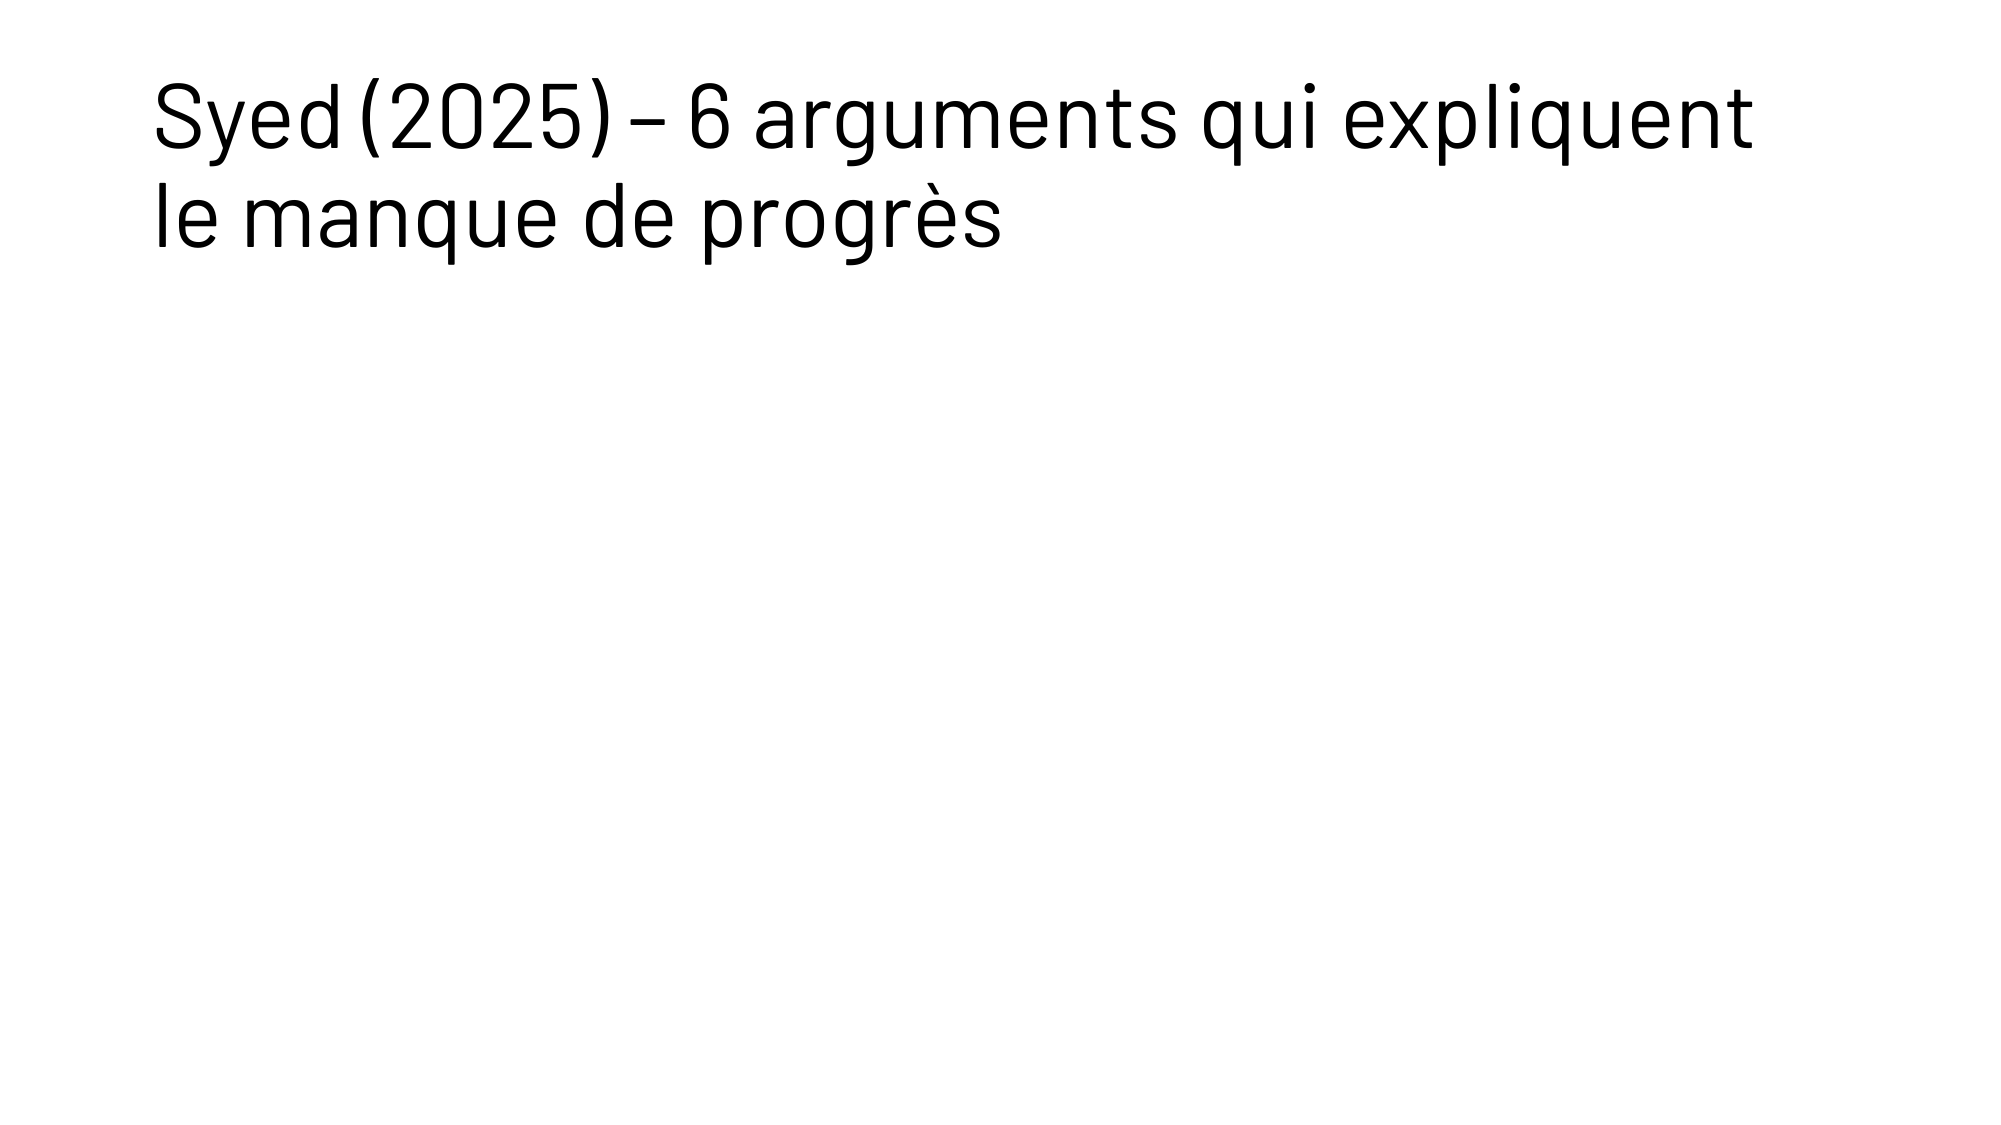

# Syed (2025) – 6 arguments qui expliquent le manque de progrès